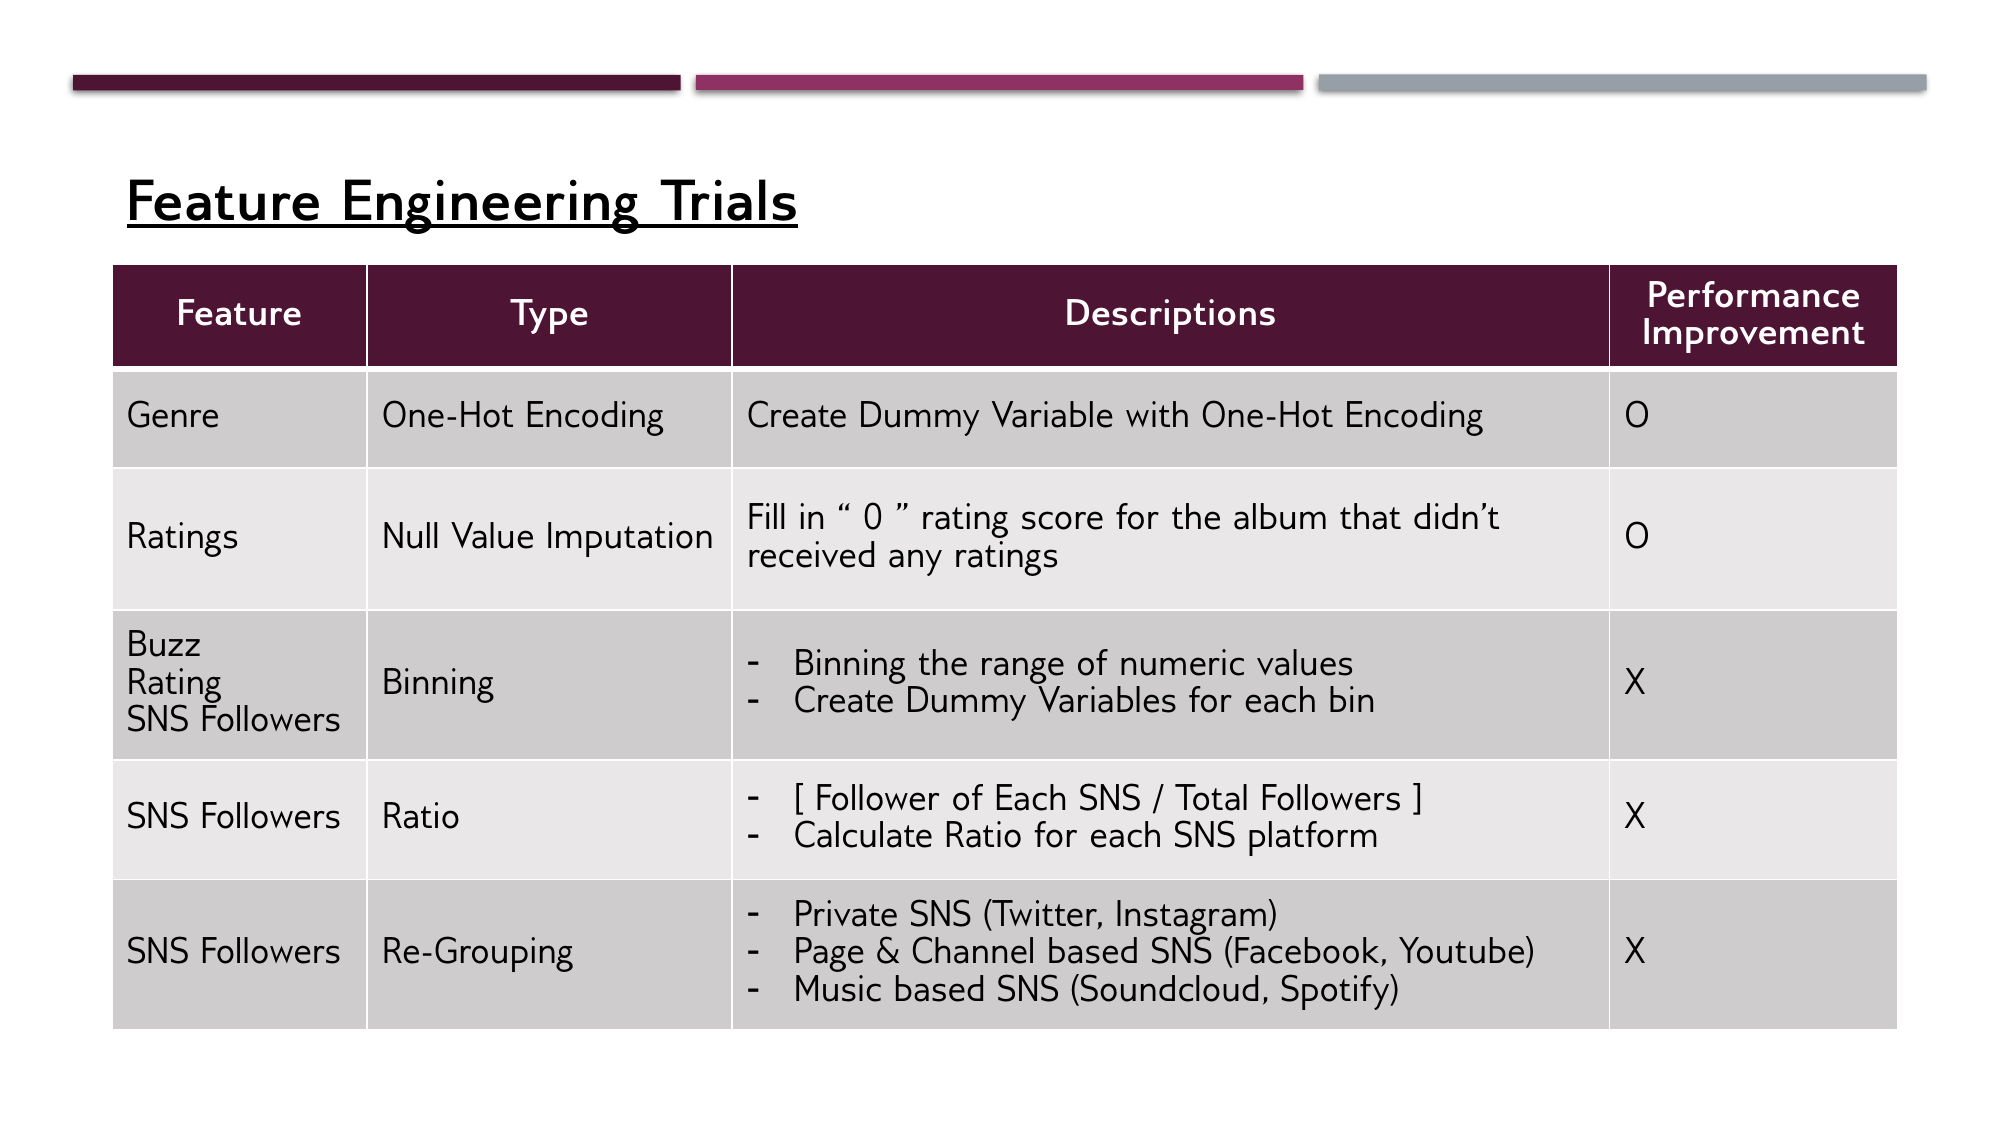

Feature Engineering Trials
| Feature | Type | Descriptions | Performance Improvement |
| --- | --- | --- | --- |
| Genre | One-Hot Encoding | Create Dummy Variable with One-Hot Encoding | O |
| Ratings | Null Value Imputation | Fill in “ 0 ” rating score for the album that didn’t received any ratings | O |
| Buzz Rating SNS Followers | Binning | Binning the range of numeric values Create Dummy Variables for each bin | X |
| SNS Followers | Ratio | [ Follower of Each SNS / Total Followers ] Calculate Ratio for each SNS platform | X |
| SNS Followers | Re-Grouping | Private SNS (Twitter, Instagram) Page & Channel based SNS (Facebook, Youtube) Music based SNS (Soundcloud, Spotify) | X |